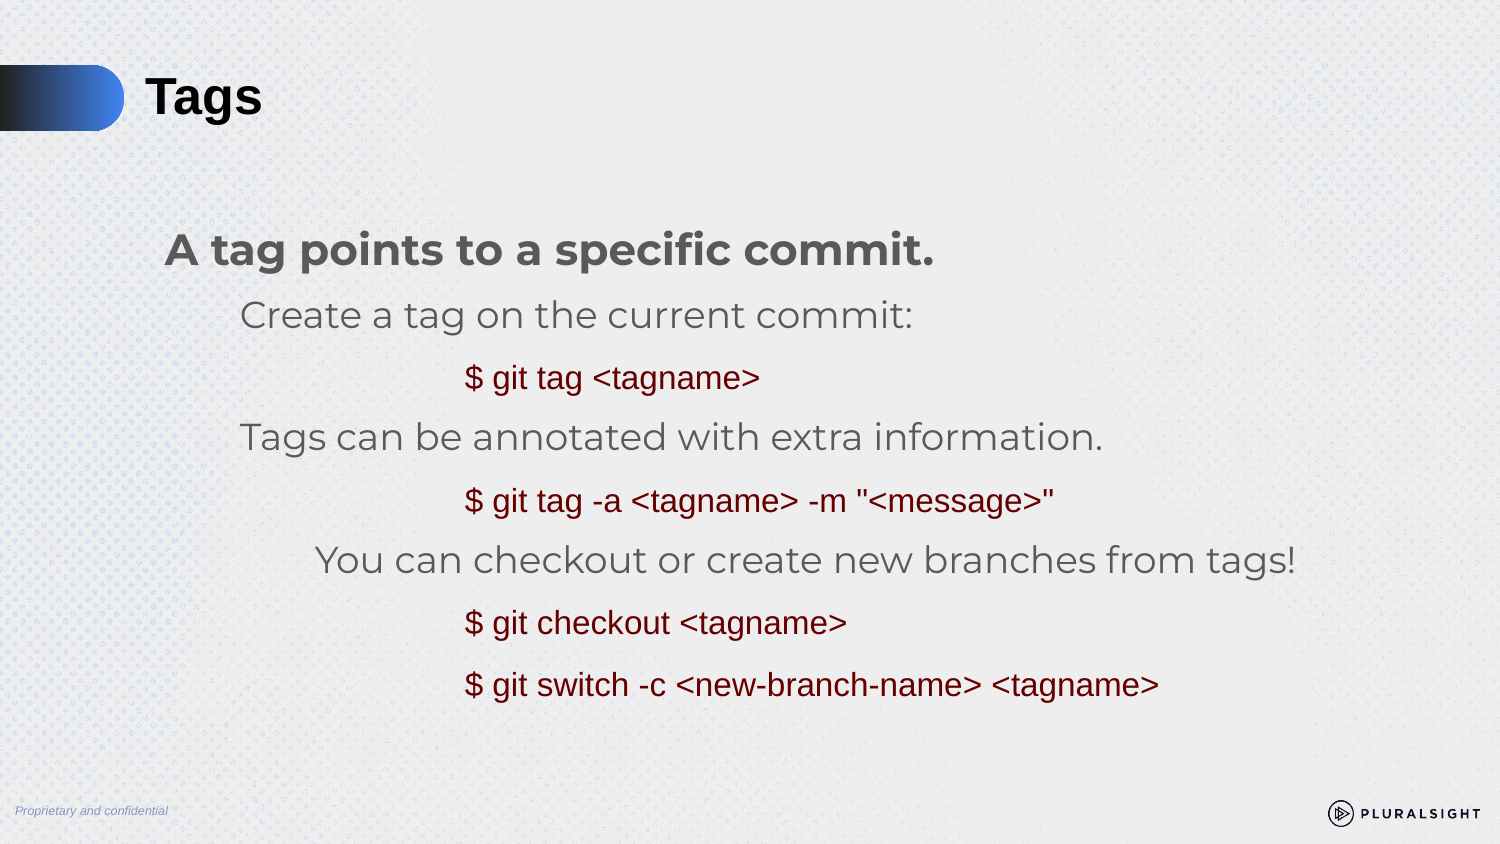

# Tags
A tag points to a specific commit.
Create a tag on the current commit:
		$ git tag <tagname>
Tags can be annotated with extra information.
		$ git tag -a <tagname> -m "<message>"
	You can checkout or create new branches from tags!
		$ git checkout <tagname>
		$ git switch -c <new-branch-name> <tagname>